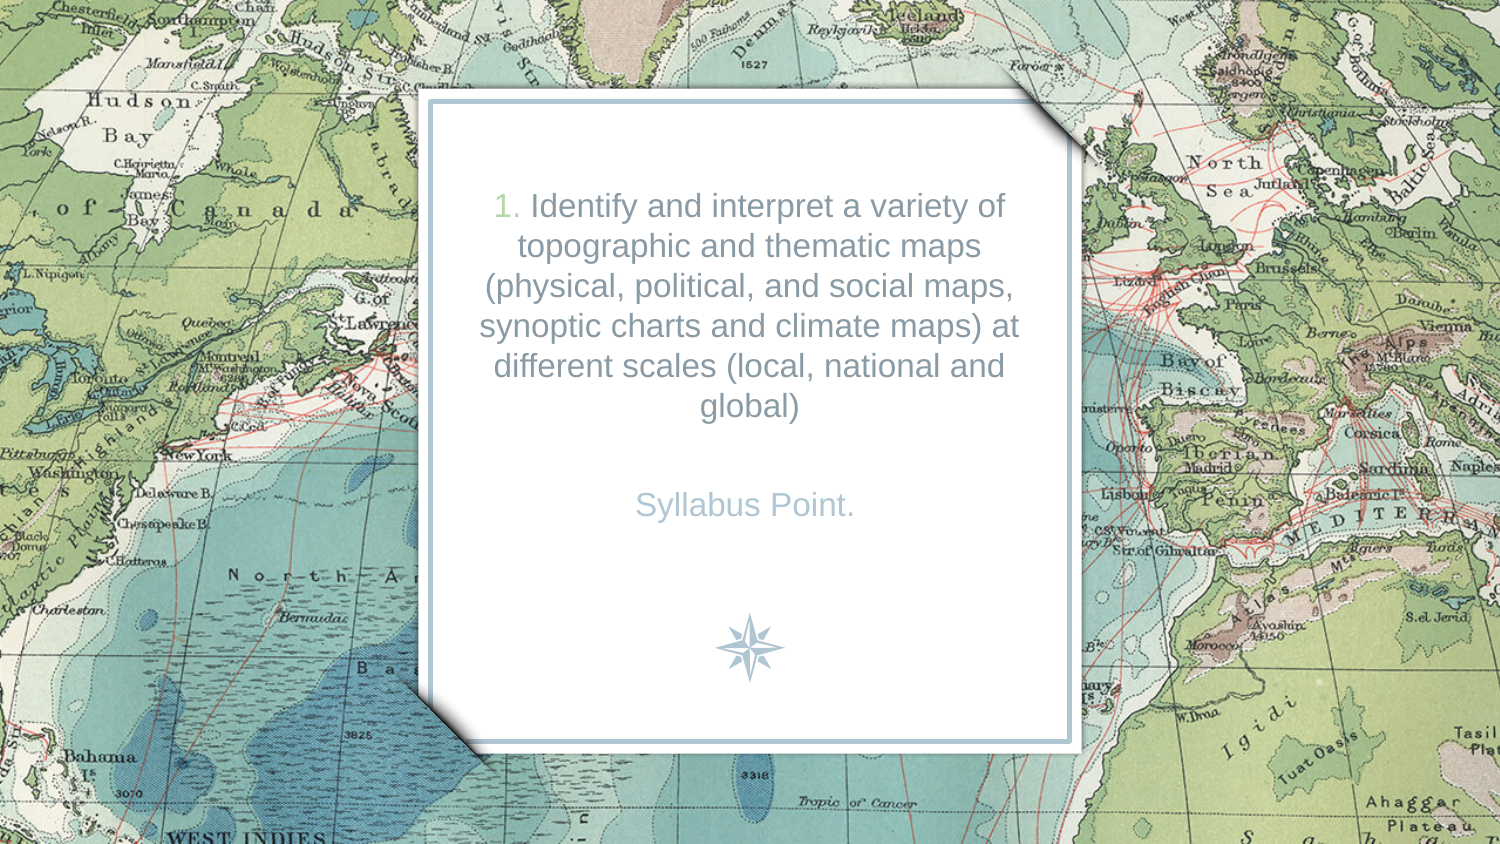

# 1. Identify and interpret a variety of topographic and thematic maps (physical, political, and social maps, synoptic charts and climate maps) at different scales (local, national and global)
Syllabus Point.